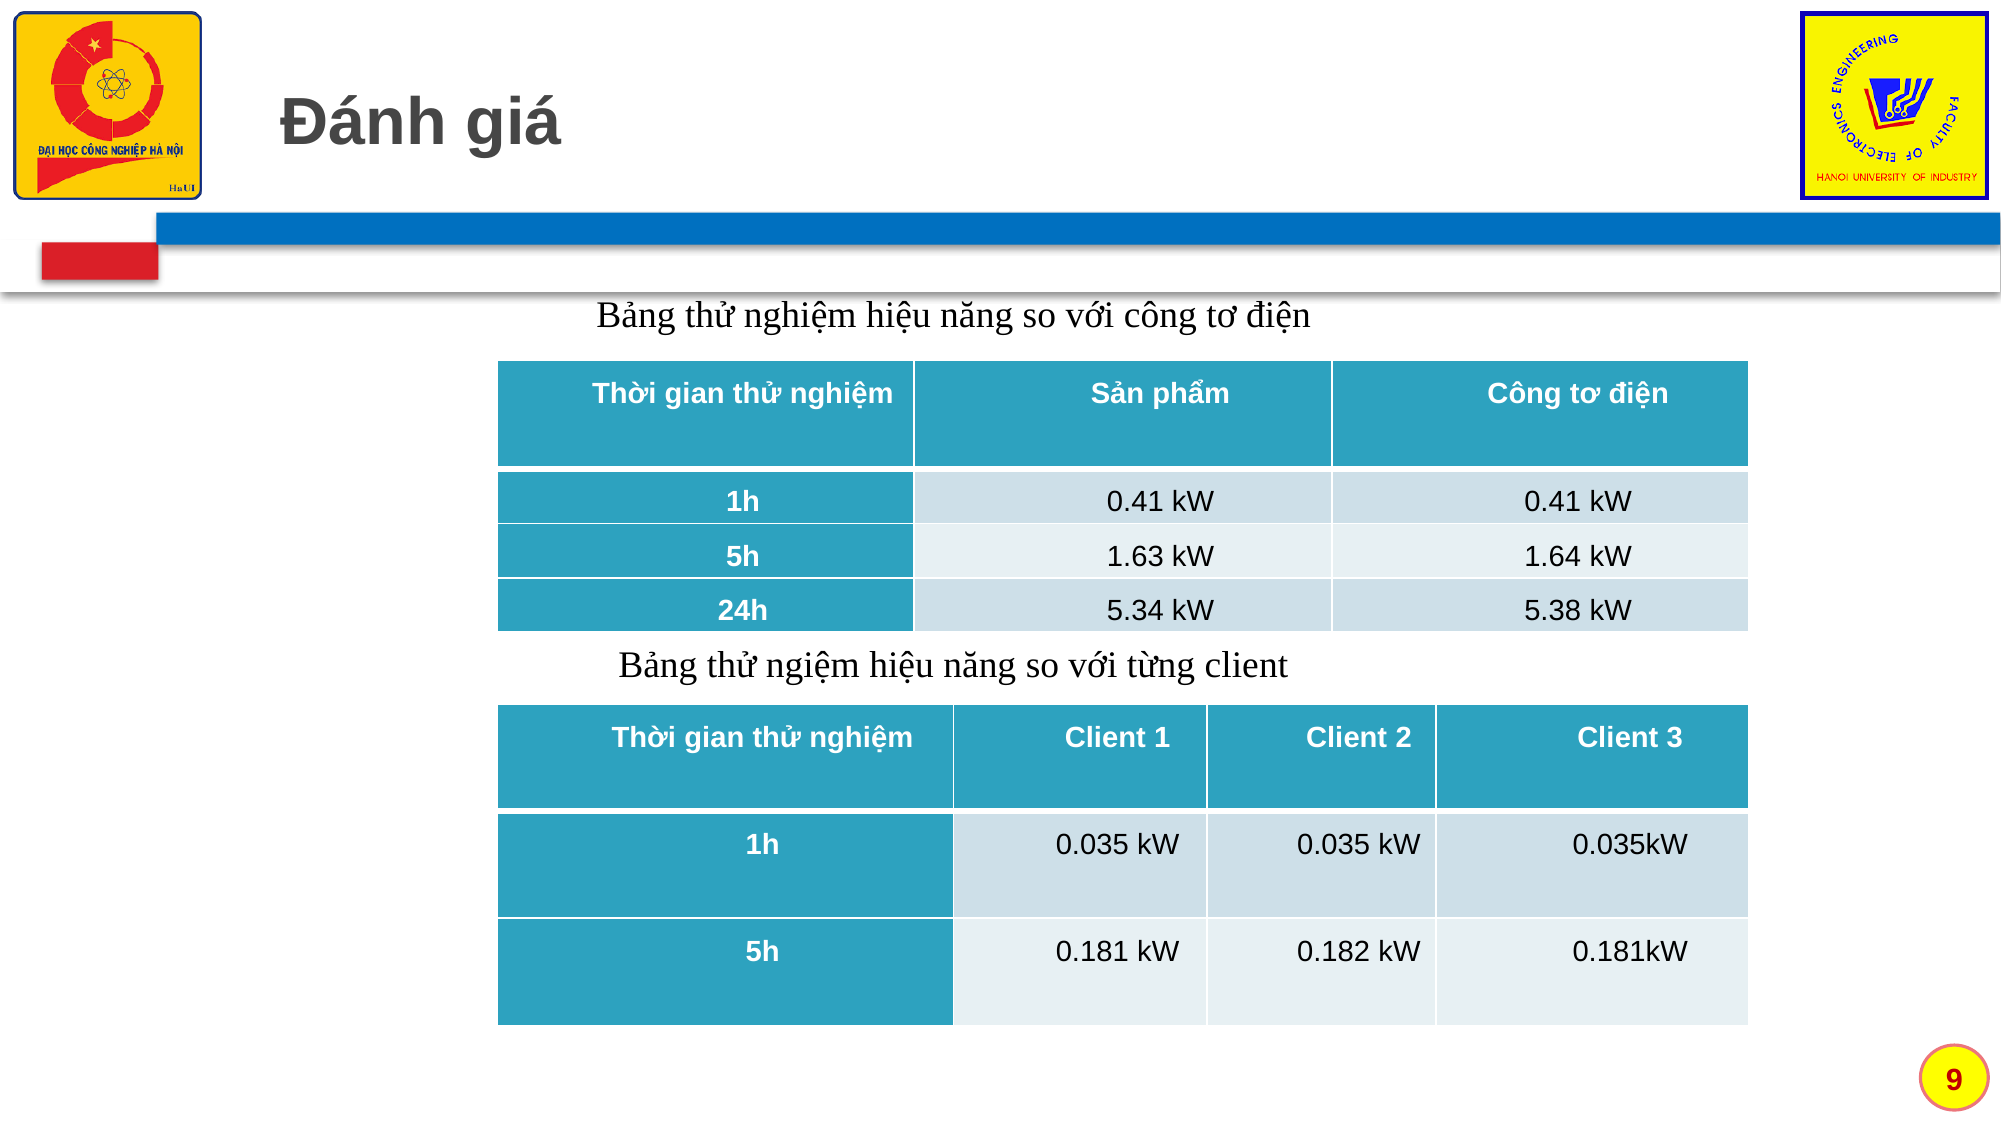

# Đánh giá
Bảng thử nghiệm hiệu năng so với công tơ điện
| Thời gian thử nghiệm | Sản phẩm | Công tơ điện |
| --- | --- | --- |
| 1h | 0.41 kW | 0.41 kW |
| 5h | 1.63 kW | 1.64 kW |
| 24h | 5.34 kW | 5.38 kW |
Bảng thử ngiệm hiệu năng so với từng client
| Thời gian thử nghiệm | Client 1 | Client 2 | Client 3 |
| --- | --- | --- | --- |
| 1h | 0.035 kW | 0.035 kW | 0.035kW |
| 5h | 0.181 kW | 0.182 kW | 0.181kW |